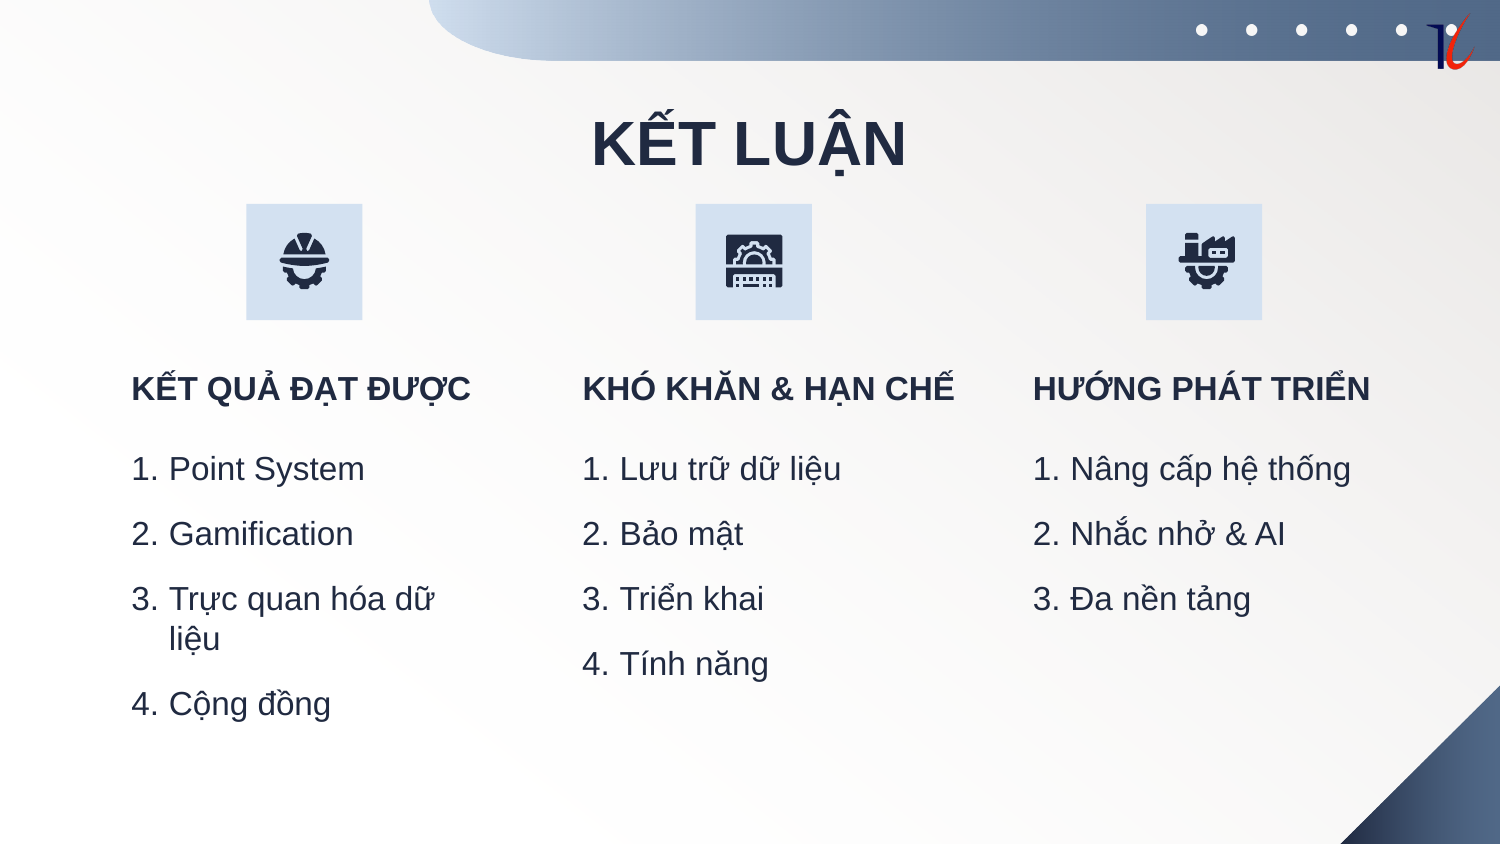

# KẾT LUẬN

KẾT QUẢ ĐẠT ĐƯỢC
KHÓ KHĂN & HẠN CHẾ
HƯỚNG PHÁT TRIỂN
Point System
Gamification
Trực quan hóa dữ liệu
Cộng đồng
Lưu trữ dữ liệu
Bảo mật
Triển khai
Tính năng
Nâng cấp hệ thống
Nhắc nhở & AI
Đa nền tảng